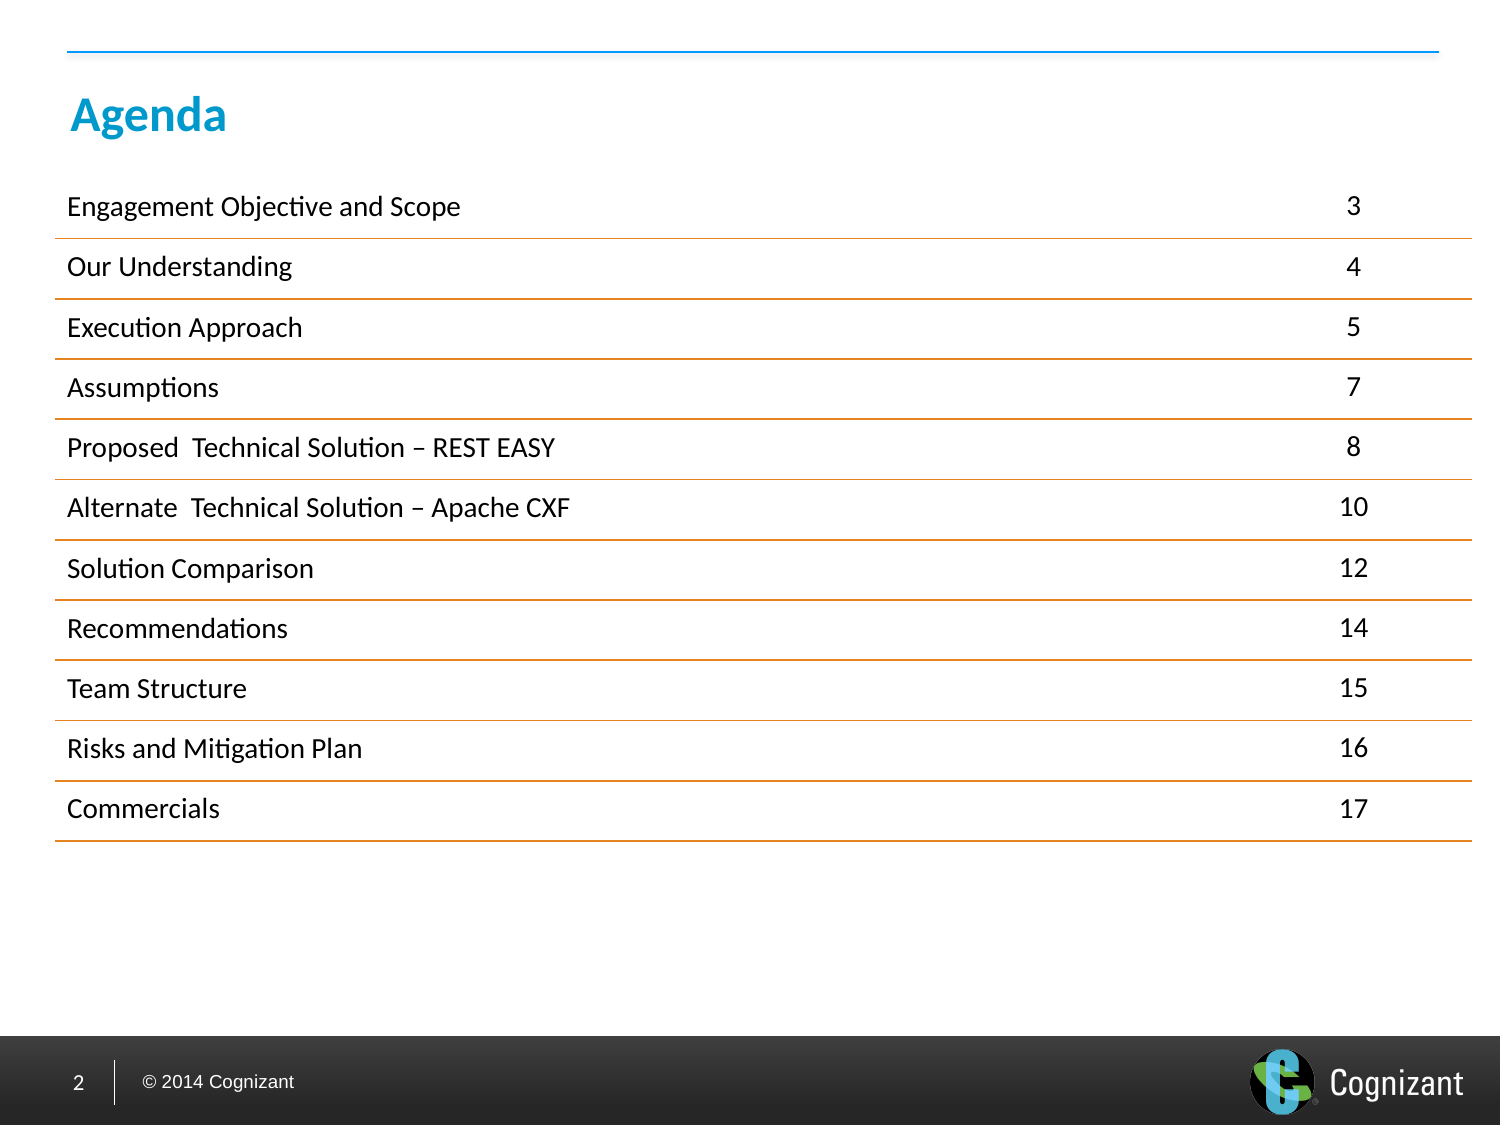

Agenda
| Engagement Objective and Scope | 3 |
| --- | --- |
| Our Understanding | 4 |
| Execution Approach | 5 |
| Assumptions | 7 |
| Proposed Technical Solution – REST EASY | 8 |
| Alternate Technical Solution – Apache CXF | 10 |
| Solution Comparison | 12 |
| Recommendations | 14 |
| Team Structure | 15 |
| Risks and Mitigation Plan | 16 |
| Commercials | 17 |
2